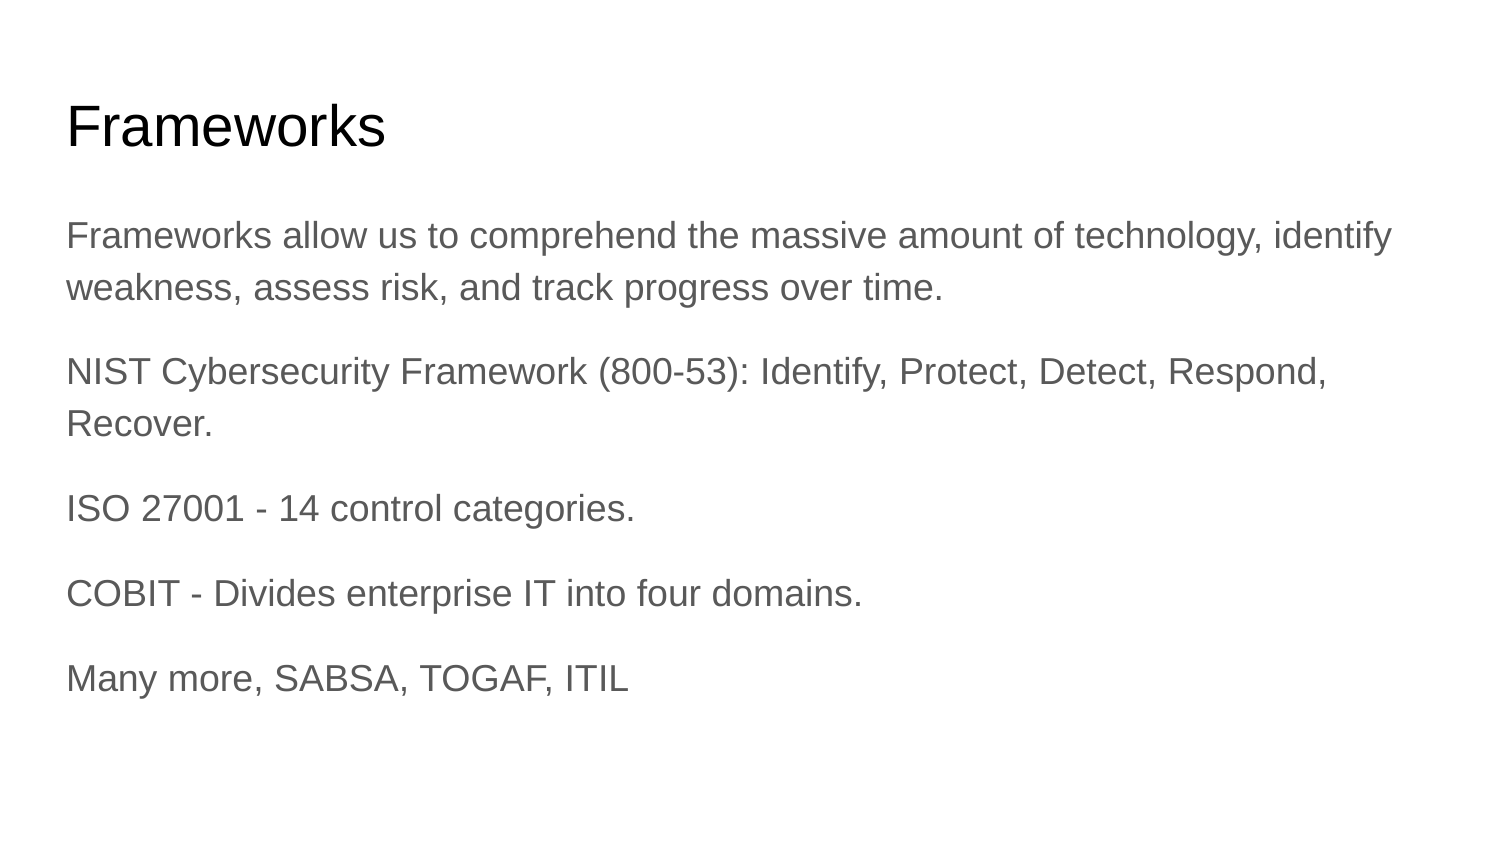

# Frameworks
Frameworks allow us to comprehend the massive amount of technology, identify weakness, assess risk, and track progress over time.
NIST Cybersecurity Framework (800-53): Identify, Protect, Detect, Respond, Recover.
ISO 27001 - 14 control categories.
COBIT - Divides enterprise IT into four domains.
Many more, SABSA, TOGAF, ITIL